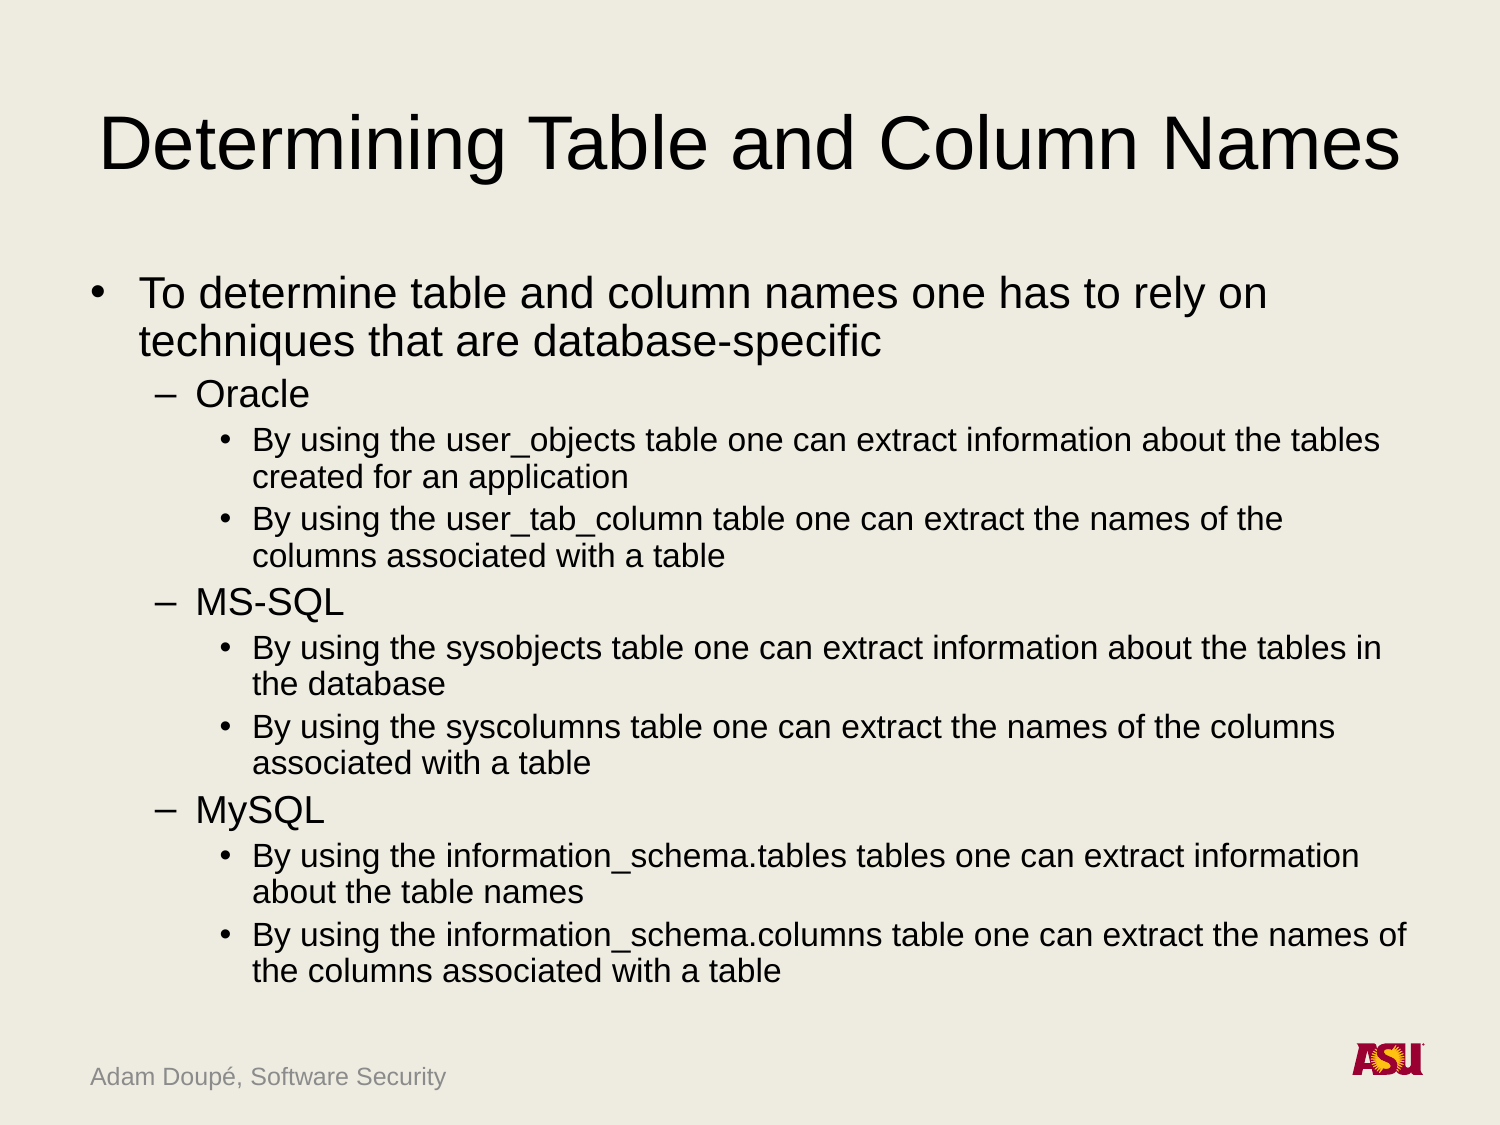

# Determining Table and Column Names
To determine table and column names one has to rely on techniques that are database-specific
Oracle
By using the user_objects table one can extract information about the tables created for an application
By using the user_tab_column table one can extract the names of the columns associated with a table
MS-SQL
By using the sysobjects table one can extract information about the tables in the database
By using the syscolumns table one can extract the names of the columns associated with a table
MySQL
By using the information_schema.tables tables one can extract information about the table names
By using the information_schema.columns table one can extract the names of the columns associated with a table